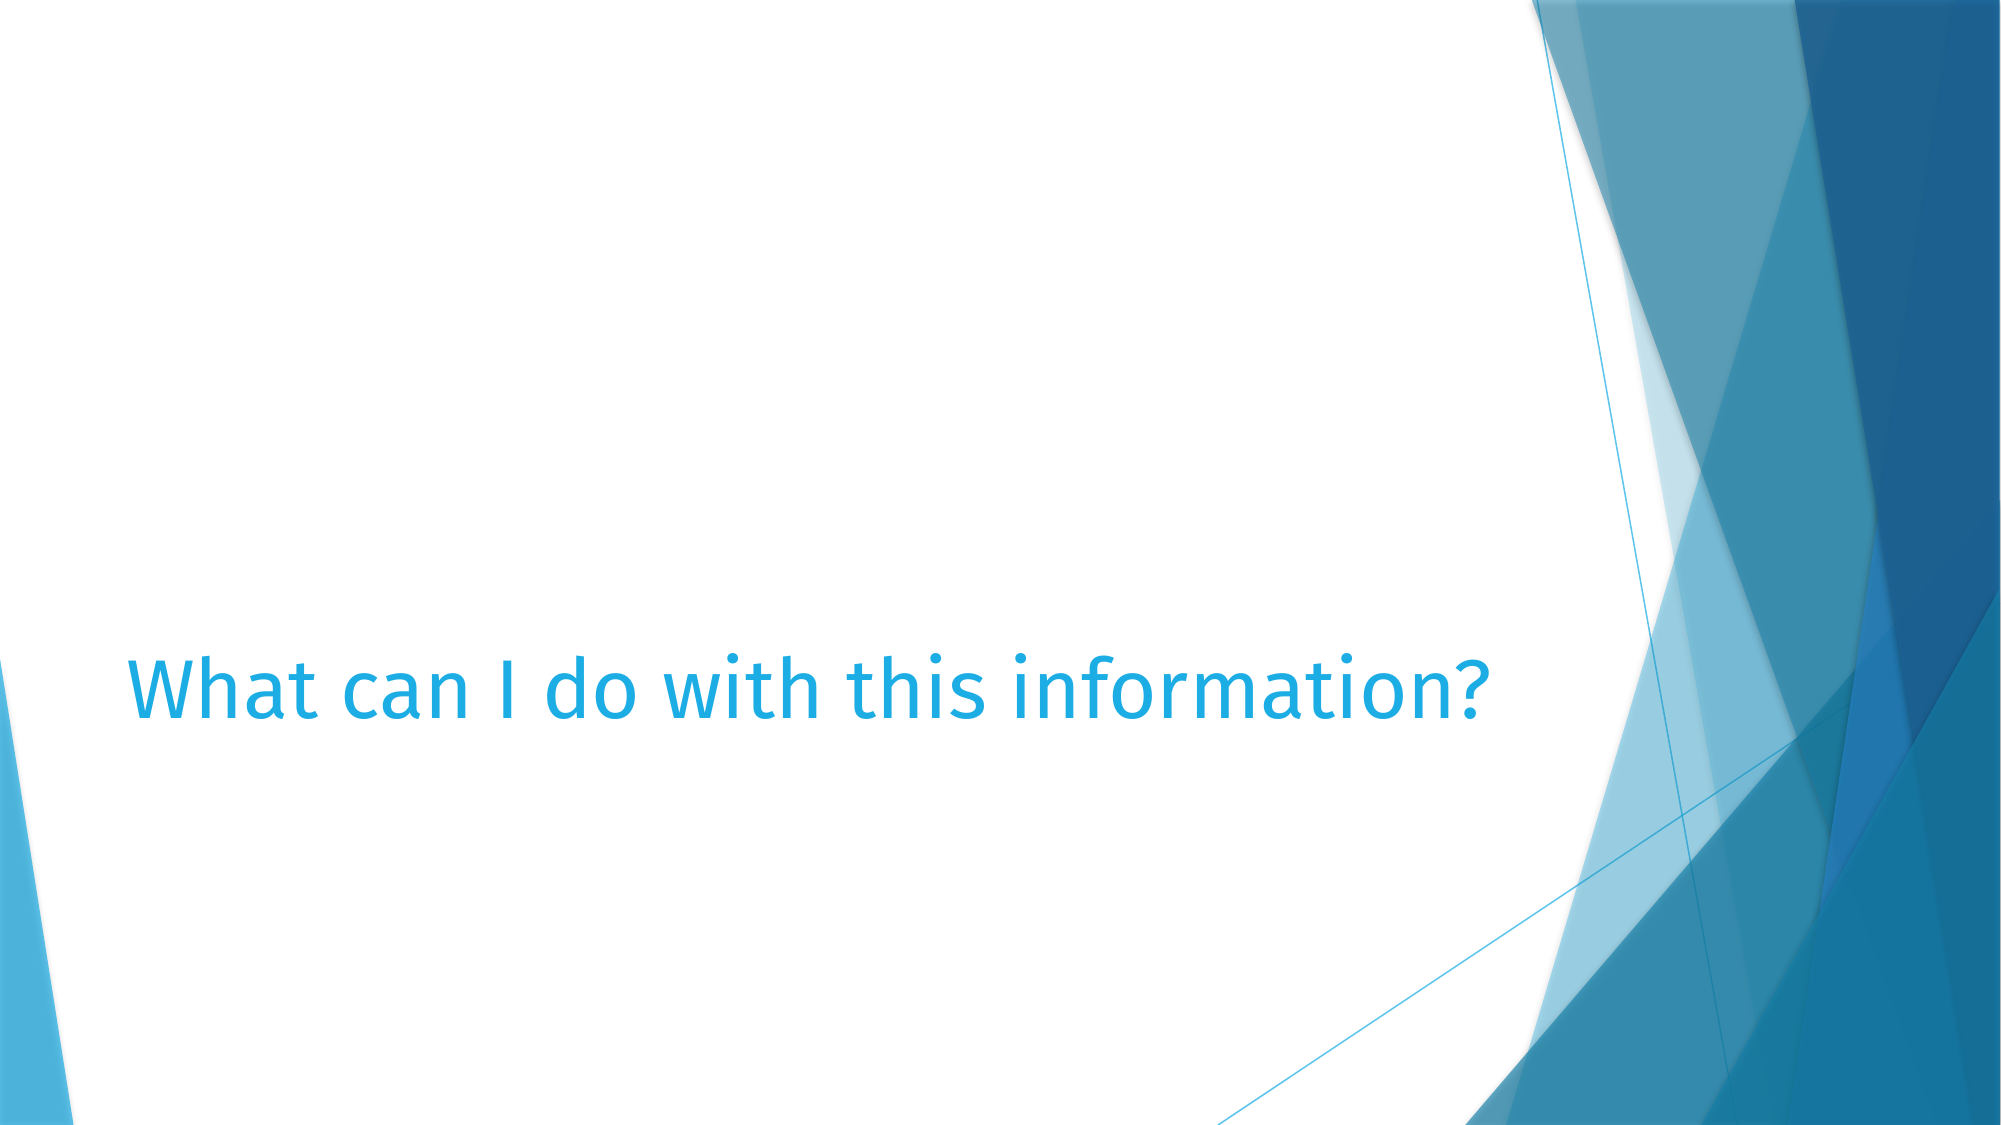

# What can I do with this information?